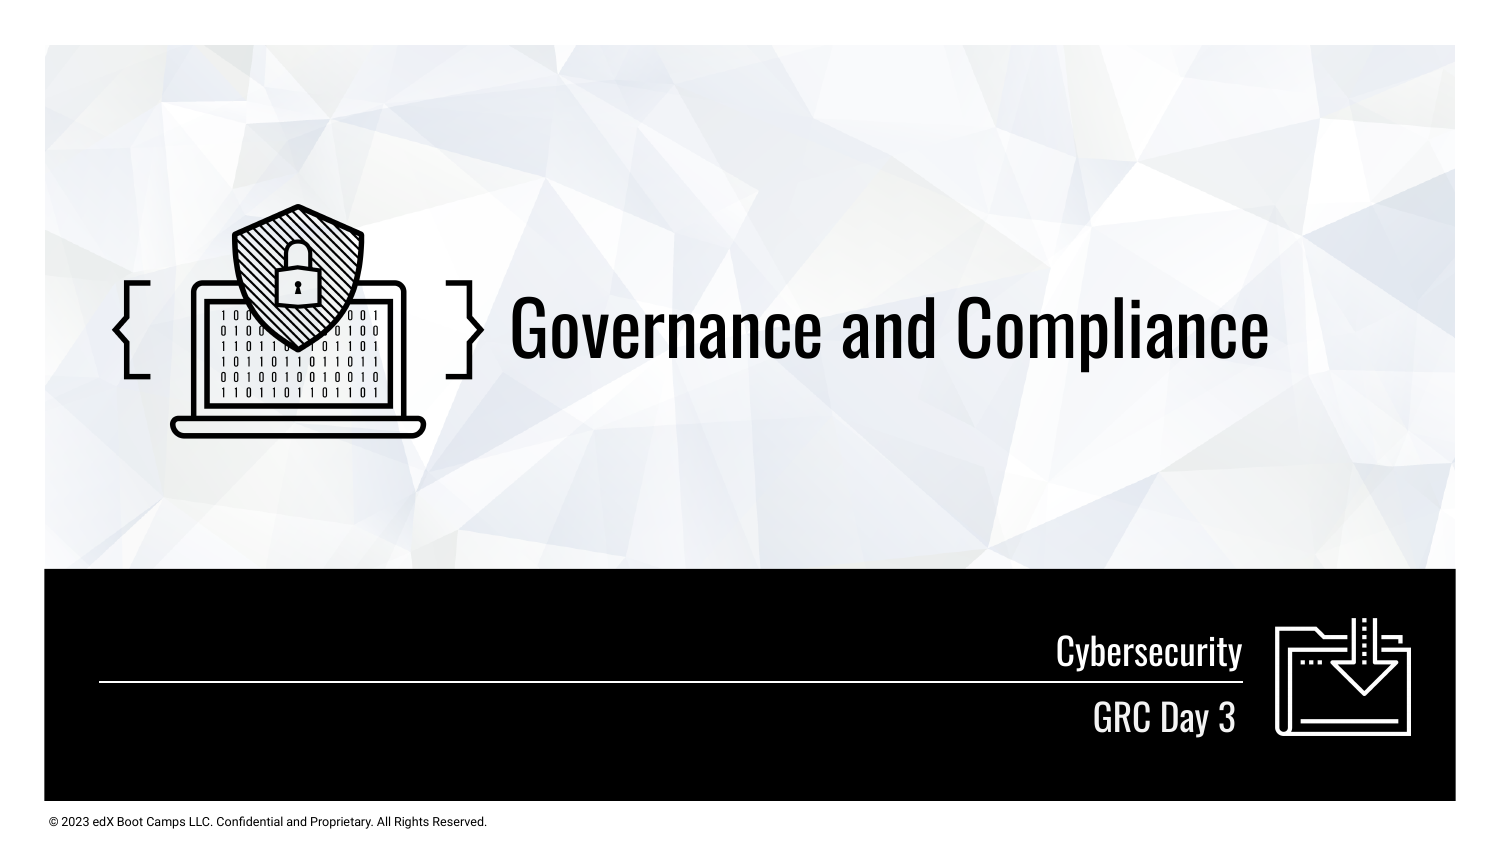

# Governance and Compliance
GRC Day 3